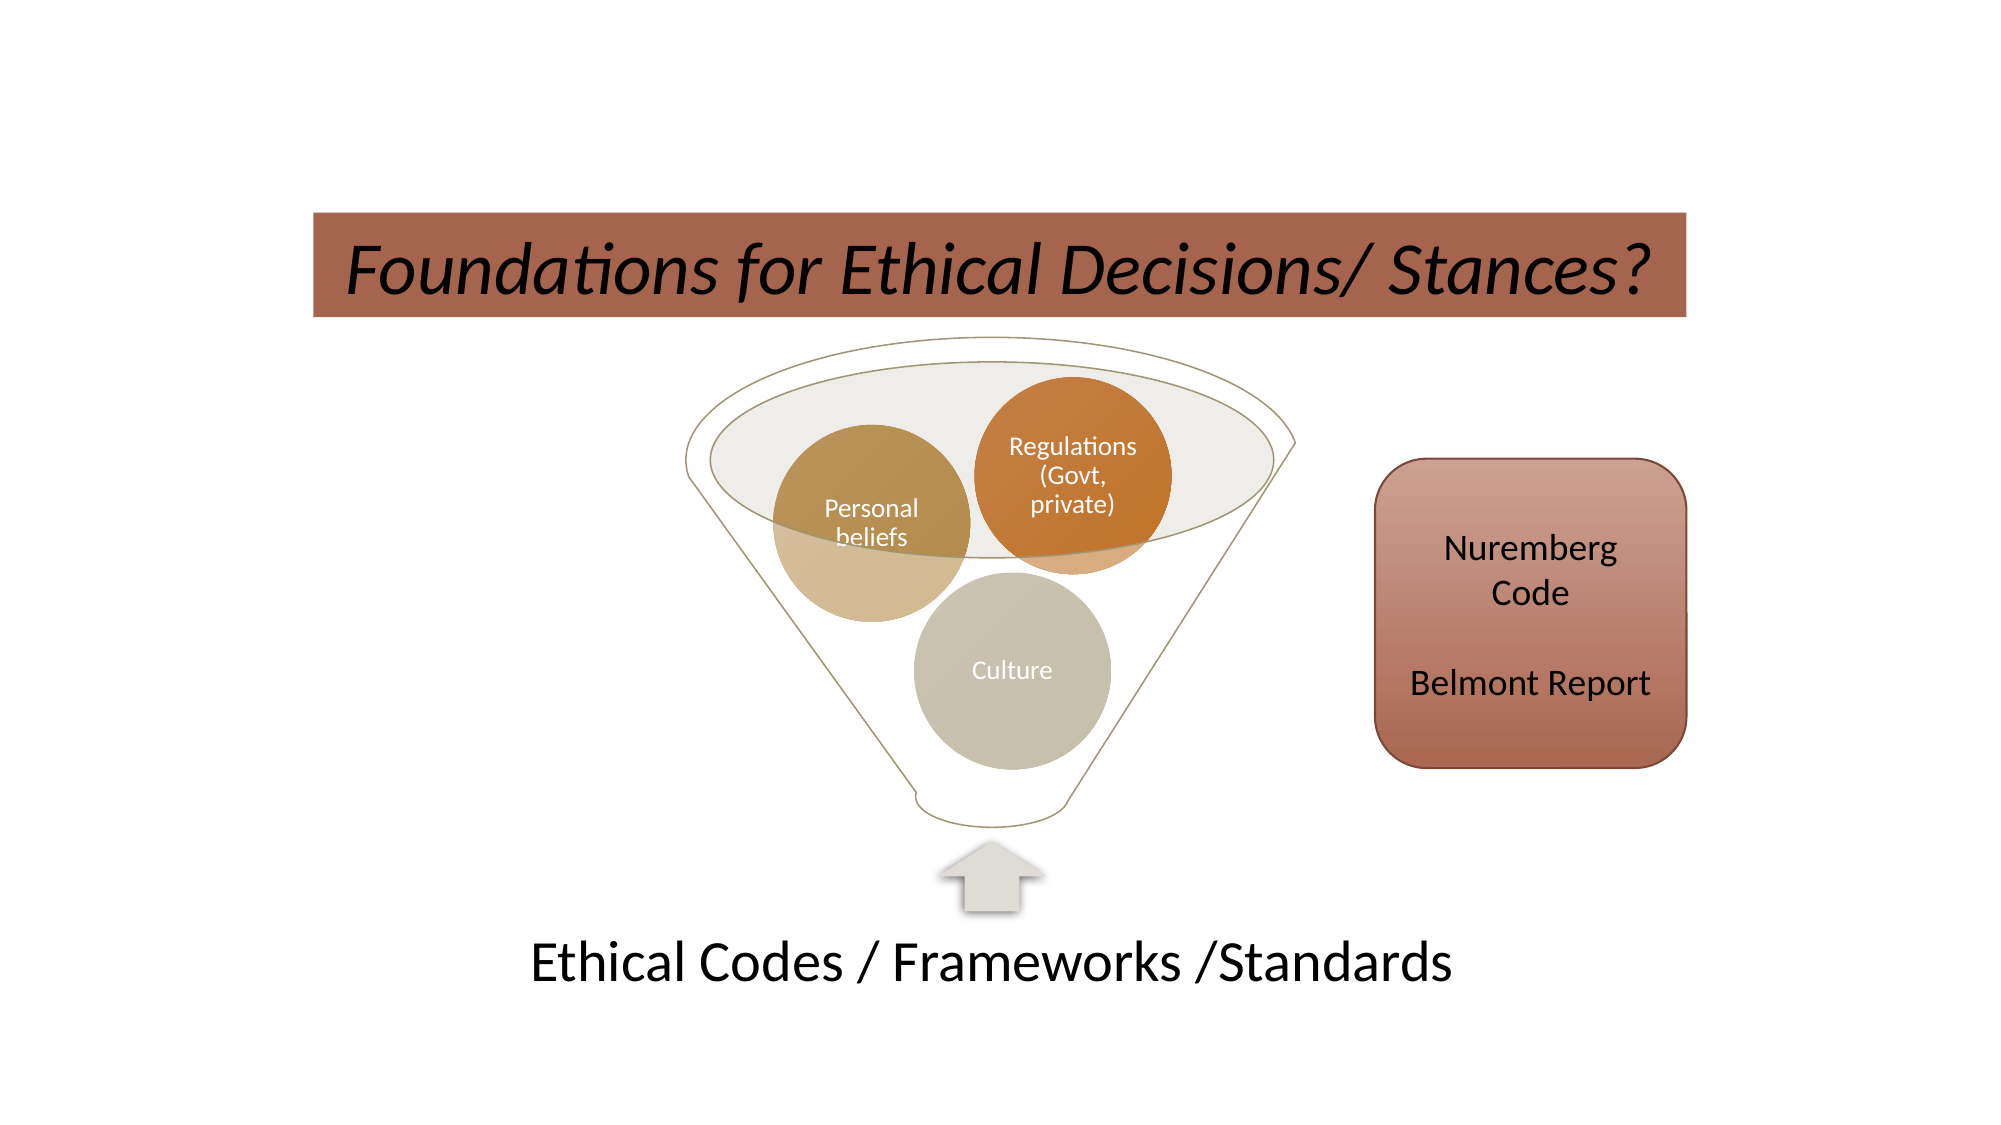

Foundations for Ethical Decisions/ Stances?
Ethical Codes / Frameworks /Standards
Culture
Personal beliefs
Regulations (Govt, private)
Nuremberg Code

Belmont Report